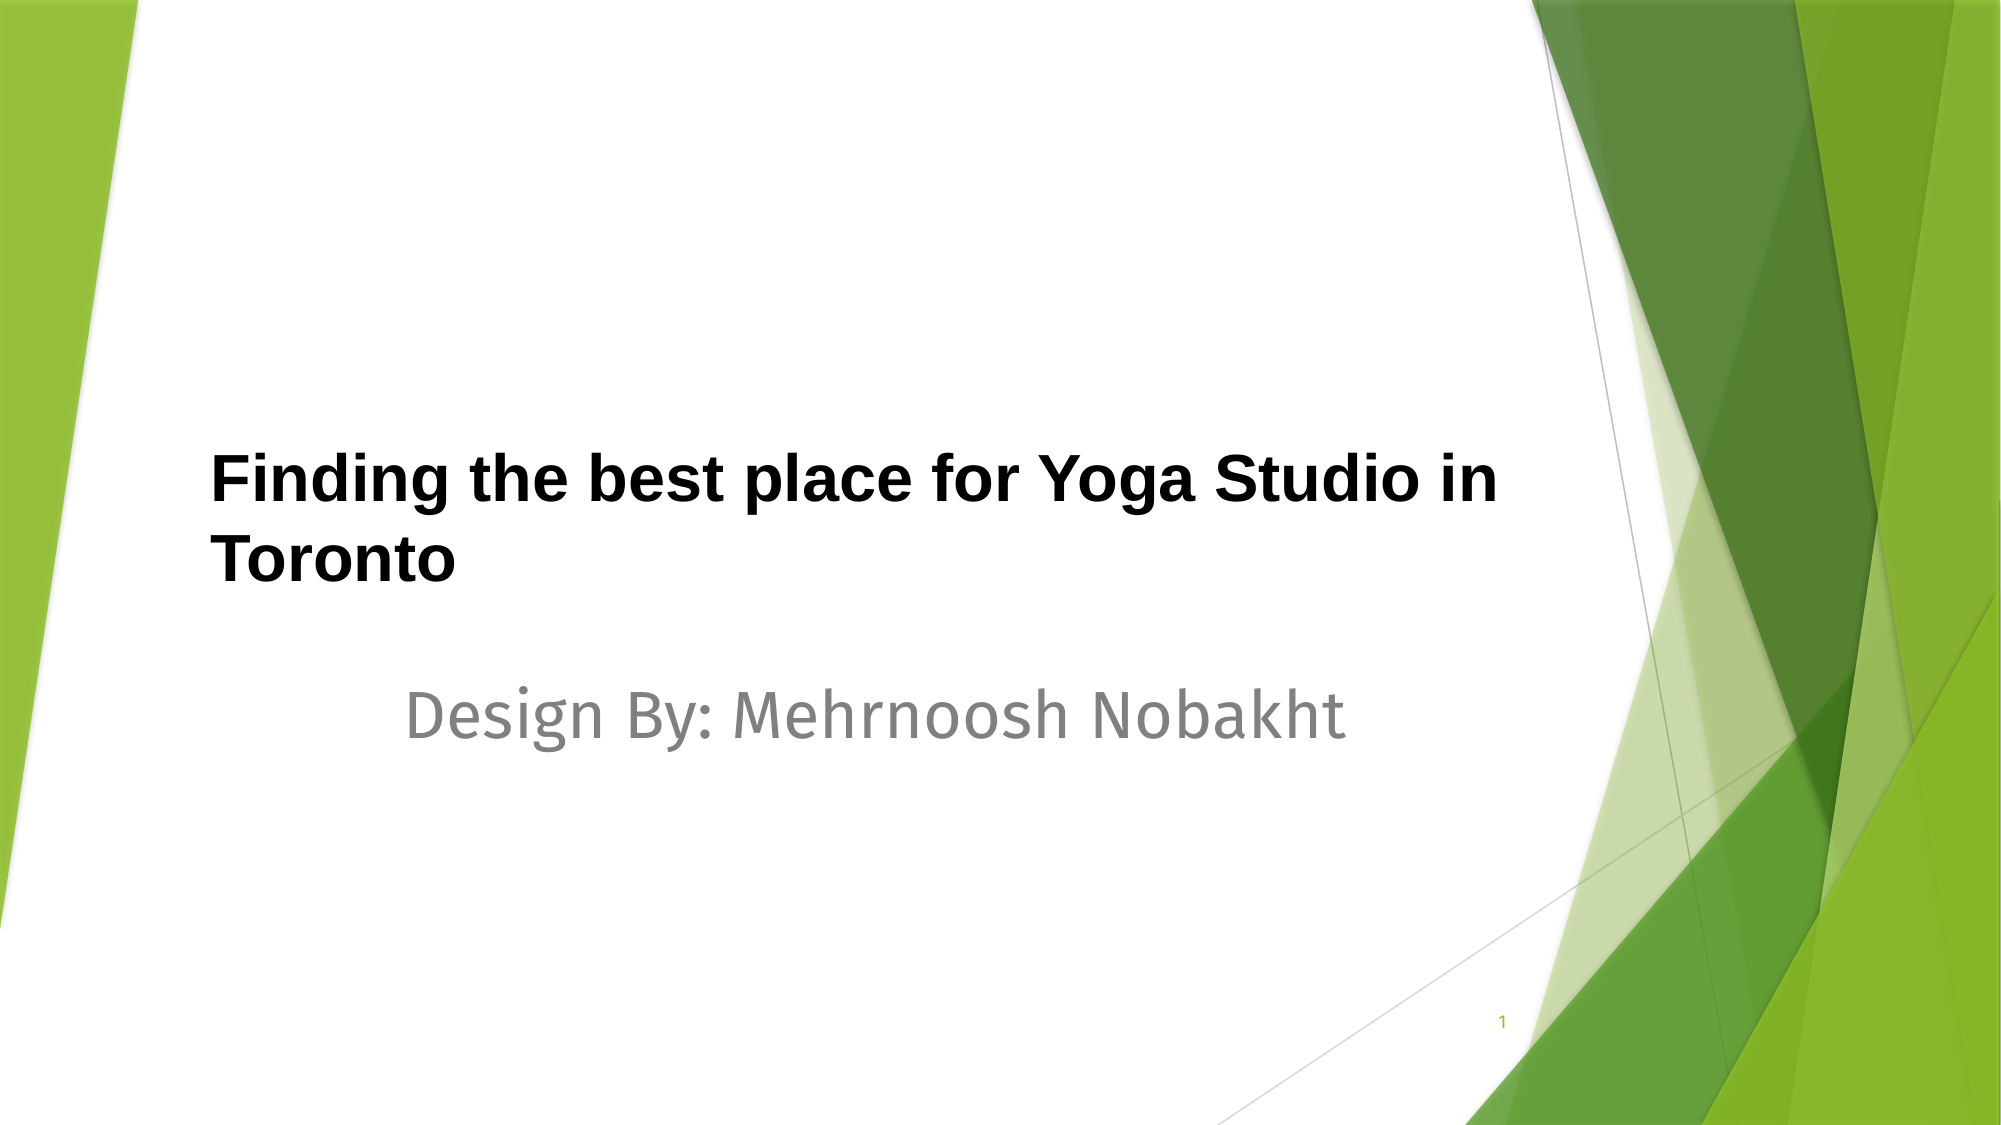

# Finding the best place for Yoga Studio in Toronto
Design By: Mehrnoosh Nobakht

1